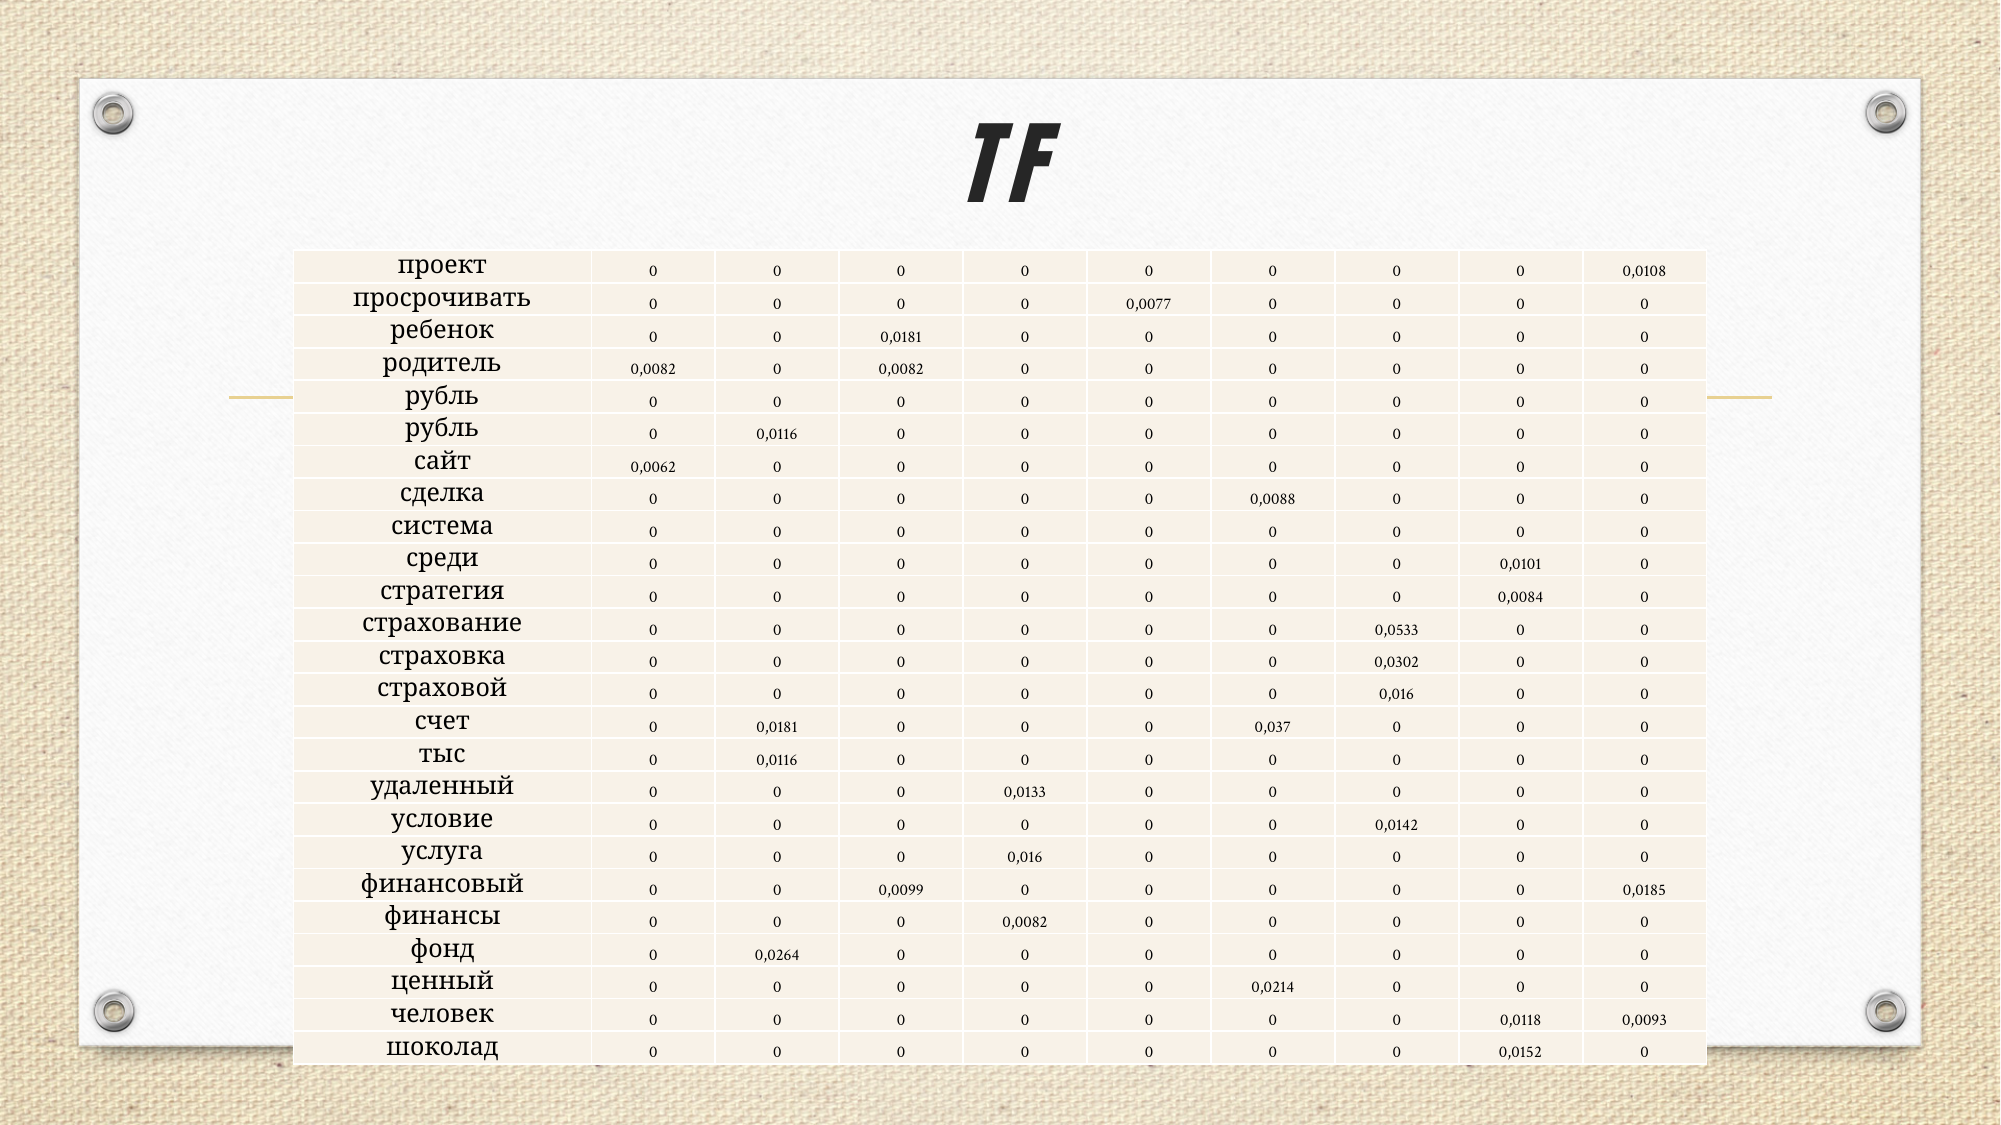

# TF
| проект | 0 | 0 | 0 | 0 | 0 | 0 | 0 | 0 | 0,0108 |
| --- | --- | --- | --- | --- | --- | --- | --- | --- | --- |
| просрочивать | 0 | 0 | 0 | 0 | 0,0077 | 0 | 0 | 0 | 0 |
| ребенок | 0 | 0 | 0,0181 | 0 | 0 | 0 | 0 | 0 | 0 |
| родитель | 0,0082 | 0 | 0,0082 | 0 | 0 | 0 | 0 | 0 | 0 |
| рубль | 0 | 0 | 0 | 0 | 0 | 0 | 0 | 0 | 0 |
| рубль | 0 | 0,0116 | 0 | 0 | 0 | 0 | 0 | 0 | 0 |
| сайт | 0,0062 | 0 | 0 | 0 | 0 | 0 | 0 | 0 | 0 |
| сделка | 0 | 0 | 0 | 0 | 0 | 0,0088 | 0 | 0 | 0 |
| система | 0 | 0 | 0 | 0 | 0 | 0 | 0 | 0 | 0 |
| среди | 0 | 0 | 0 | 0 | 0 | 0 | 0 | 0,0101 | 0 |
| стратегия | 0 | 0 | 0 | 0 | 0 | 0 | 0 | 0,0084 | 0 |
| страхование | 0 | 0 | 0 | 0 | 0 | 0 | 0,0533 | 0 | 0 |
| страховка | 0 | 0 | 0 | 0 | 0 | 0 | 0,0302 | 0 | 0 |
| страховой | 0 | 0 | 0 | 0 | 0 | 0 | 0,016 | 0 | 0 |
| счет | 0 | 0,0181 | 0 | 0 | 0 | 0,037 | 0 | 0 | 0 |
| тыс | 0 | 0,0116 | 0 | 0 | 0 | 0 | 0 | 0 | 0 |
| удаленный | 0 | 0 | 0 | 0,0133 | 0 | 0 | 0 | 0 | 0 |
| условие | 0 | 0 | 0 | 0 | 0 | 0 | 0,0142 | 0 | 0 |
| услуга | 0 | 0 | 0 | 0,016 | 0 | 0 | 0 | 0 | 0 |
| финансовый | 0 | 0 | 0,0099 | 0 | 0 | 0 | 0 | 0 | 0,0185 |
| финансы | 0 | 0 | 0 | 0,0082 | 0 | 0 | 0 | 0 | 0 |
| фонд | 0 | 0,0264 | 0 | 0 | 0 | 0 | 0 | 0 | 0 |
| ценный | 0 | 0 | 0 | 0 | 0 | 0,0214 | 0 | 0 | 0 |
| человек | 0 | 0 | 0 | 0 | 0 | 0 | 0 | 0,0118 | 0,0093 |
| шоколад | 0 | 0 | 0 | 0 | 0 | 0 | 0 | 0,0152 | 0 |